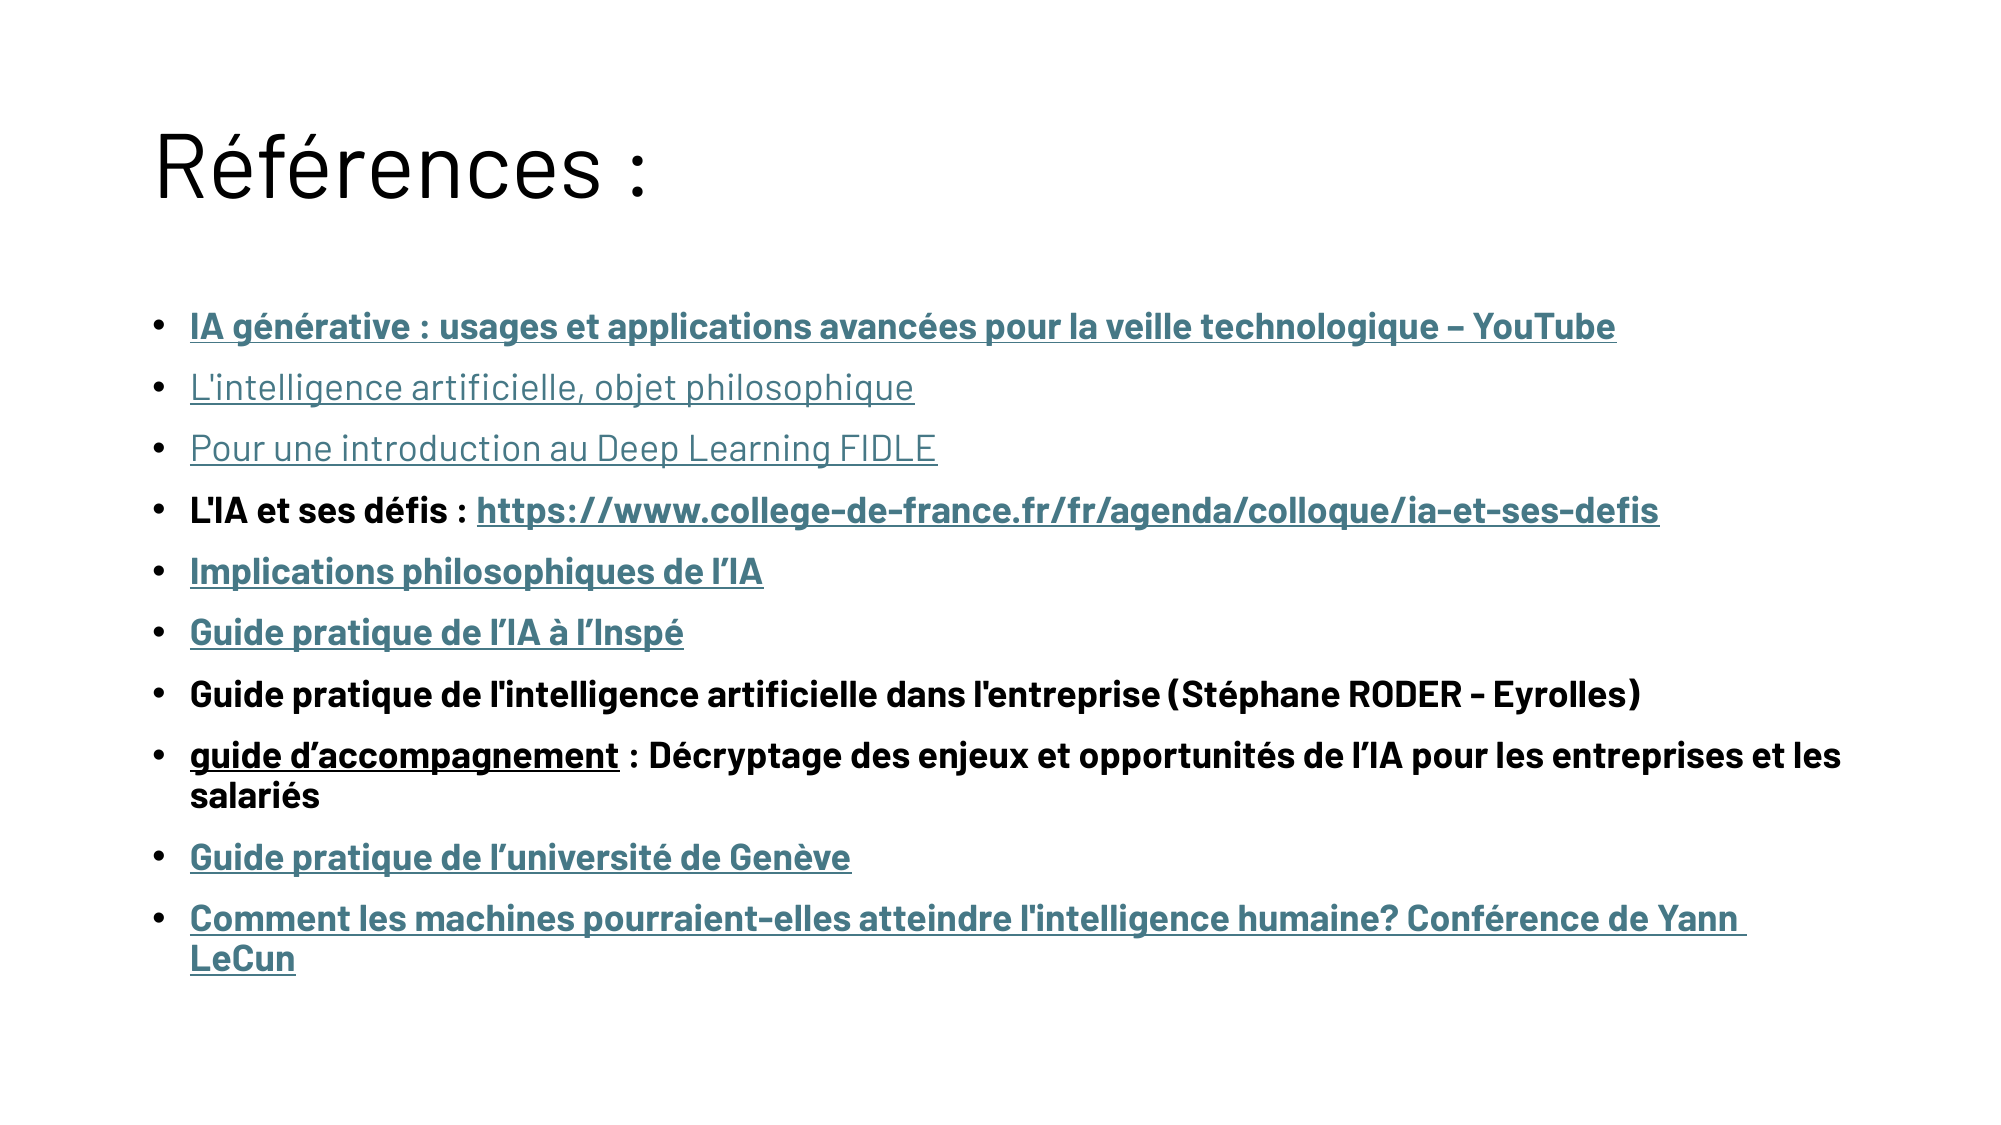

# Références :
IA générative : usages et applications avancées pour la veille technologique – YouTube
L'intelligence artificielle, objet philosophique
Pour une introduction au Deep Learning FIDLE
L'IA et ses défis : https://www.college-de-france.fr/fr/agenda/colloque/ia-et-ses-defis
Implications philosophiques de l’IA
Guide pratique de l’IA à l’Inspé
Guide pratique de l'intelligence artificielle dans l'entreprise (Stéphane RODER - Eyrolles)
guide d’accompagnement : Décryptage des enjeux et opportunités de l’IA pour les entreprises et les salariés
Guide pratique de l’université de Genève
Comment les machines pourraient-elles atteindre l'intelligence humaine? Conférence de Yann LeCun